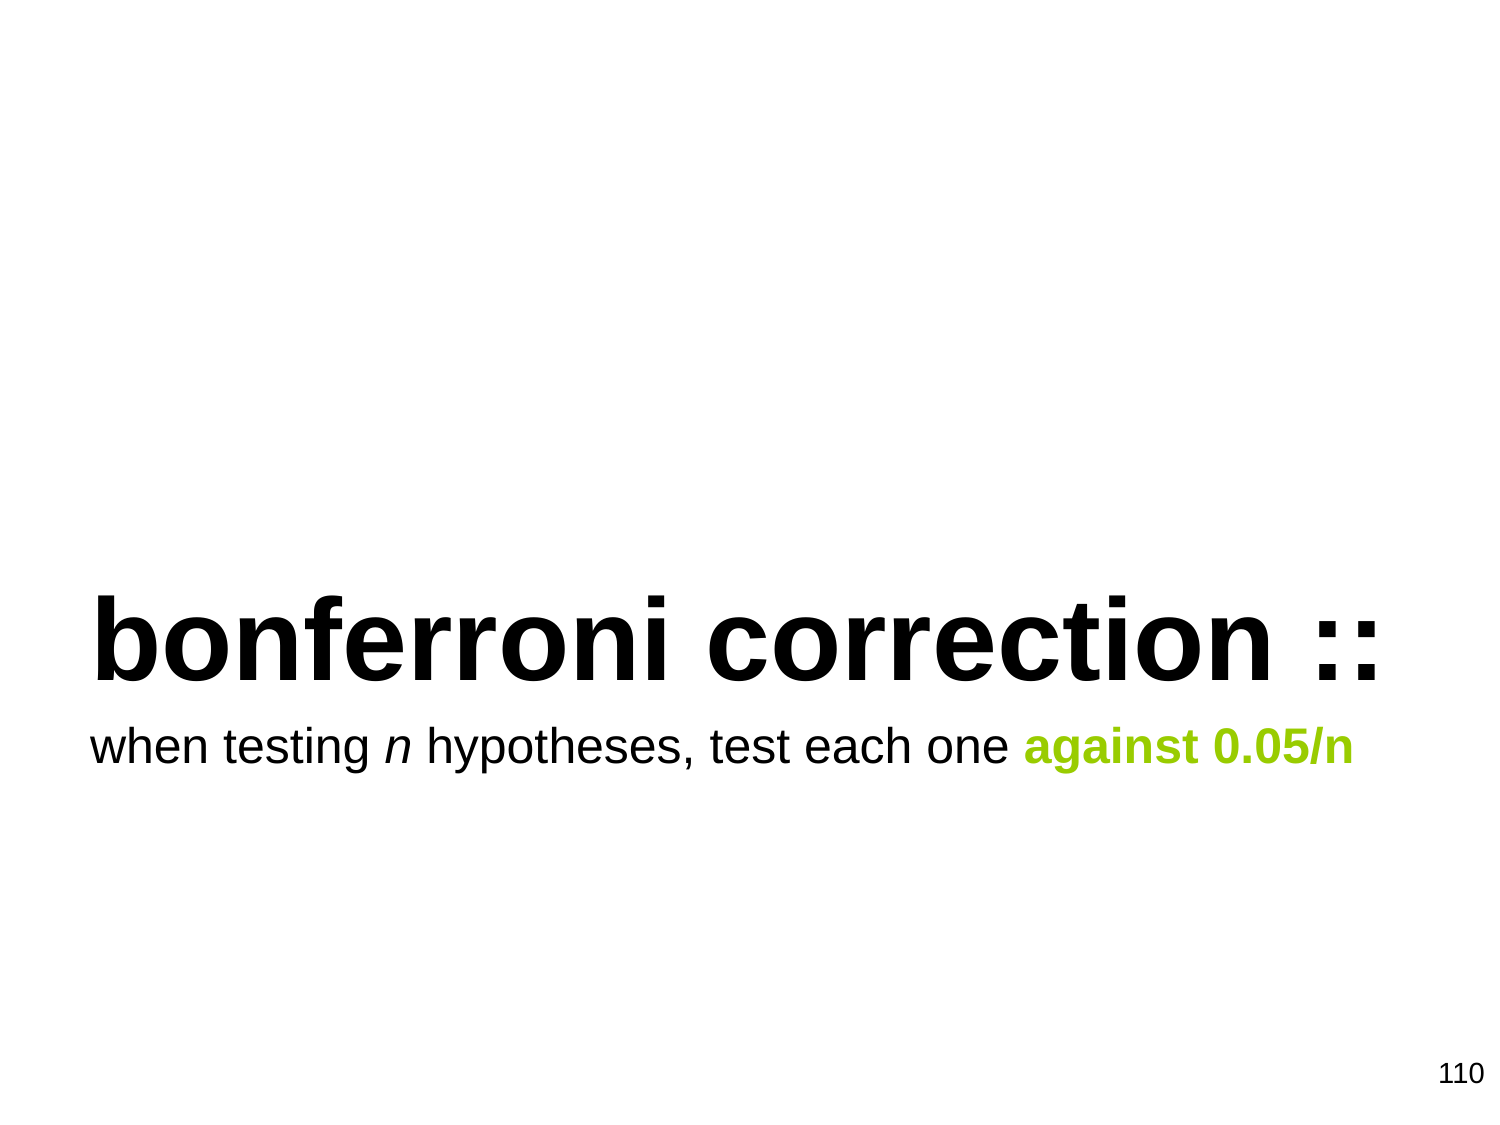

bonferroni correction ::
when testing n hypotheses, test each one against 0.05/n
110